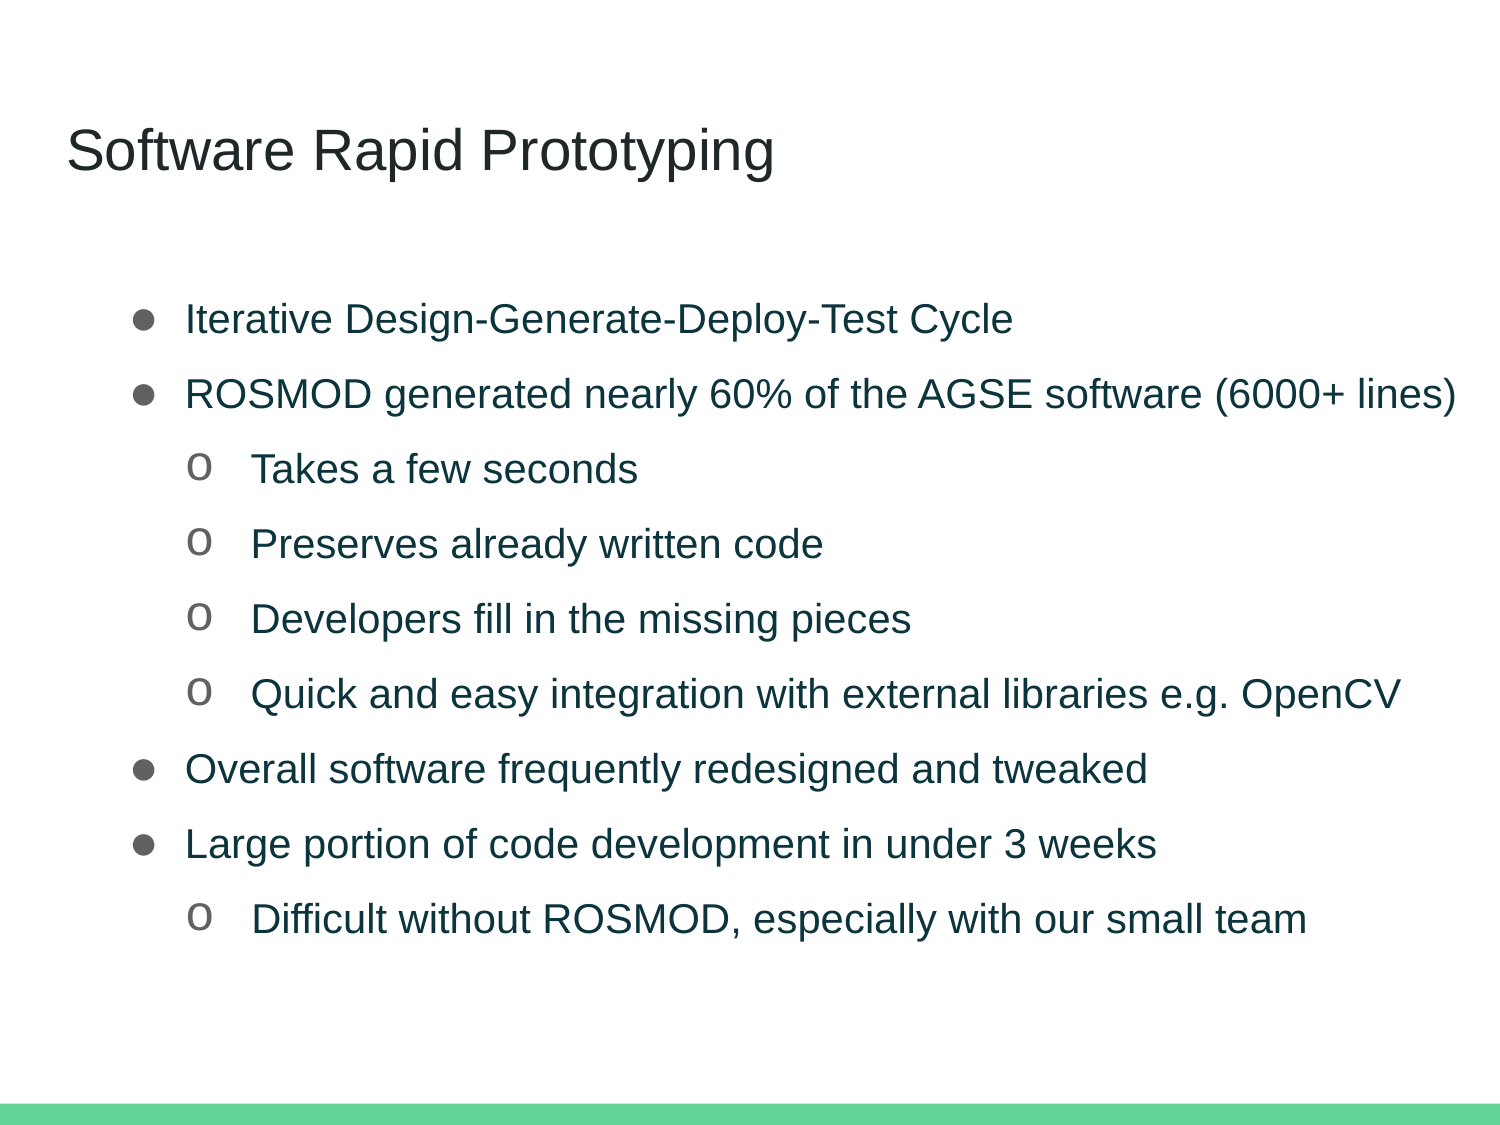

# Software Rapid Prototyping
Iterative Design-Generate-Deploy-Test Cycle
ROSMOD generated nearly 60% of the AGSE software (6000+ lines)
Takes a few seconds
Preserves already written code
Developers fill in the missing pieces
Quick and easy integration with external libraries e.g. OpenCV
Overall software frequently redesigned and tweaked
Large portion of code development in under 3 weeks
Difficult without ROSMOD, especially with our small team